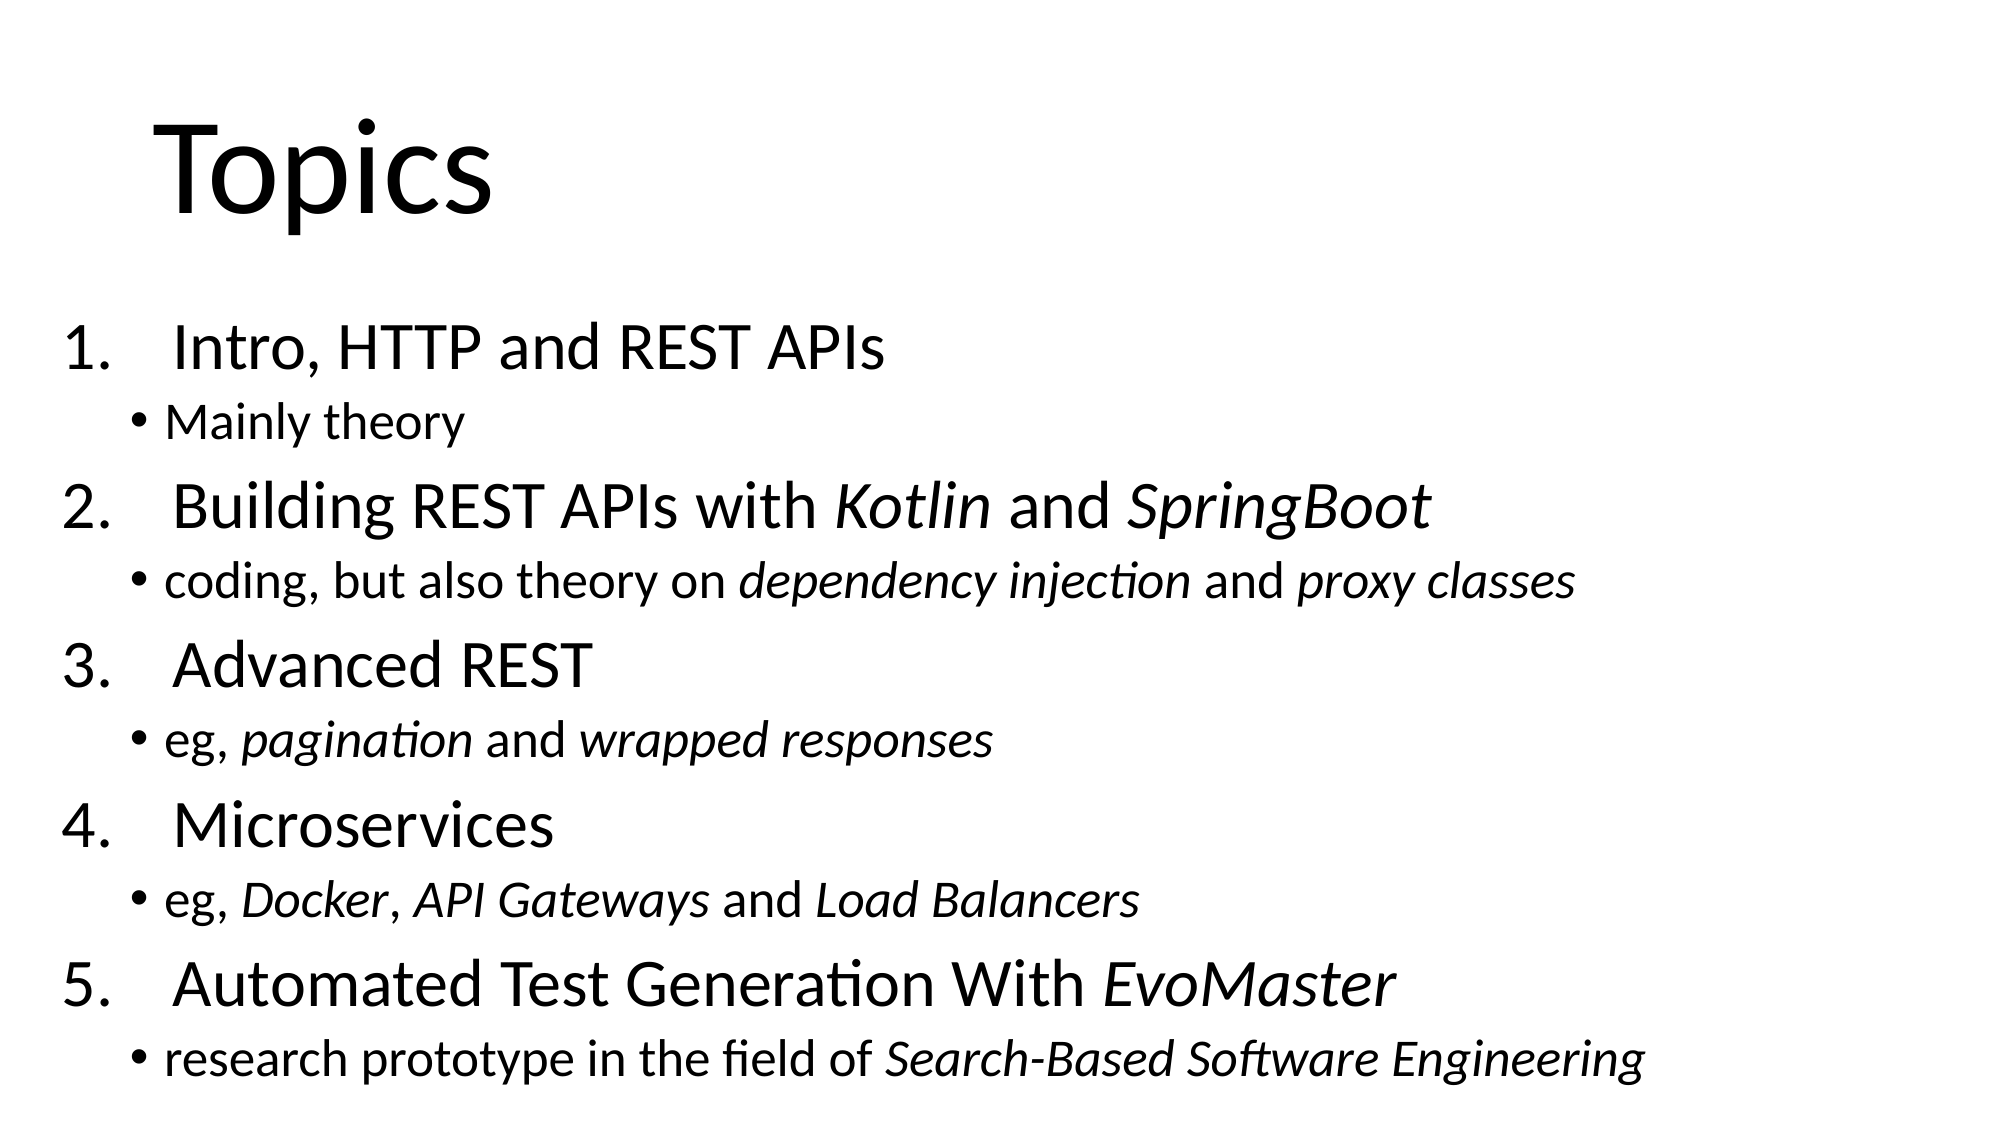

# Topics
Intro, HTTP and REST APIs
Mainly theory
Building REST APIs with Kotlin and SpringBoot
coding, but also theory on dependency injection and proxy classes
Advanced REST
eg, pagination and wrapped responses
Microservices
eg, Docker, API Gateways and Load Balancers
Automated Test Generation With EvoMaster
research prototype in the field of Search-Based Software Engineering